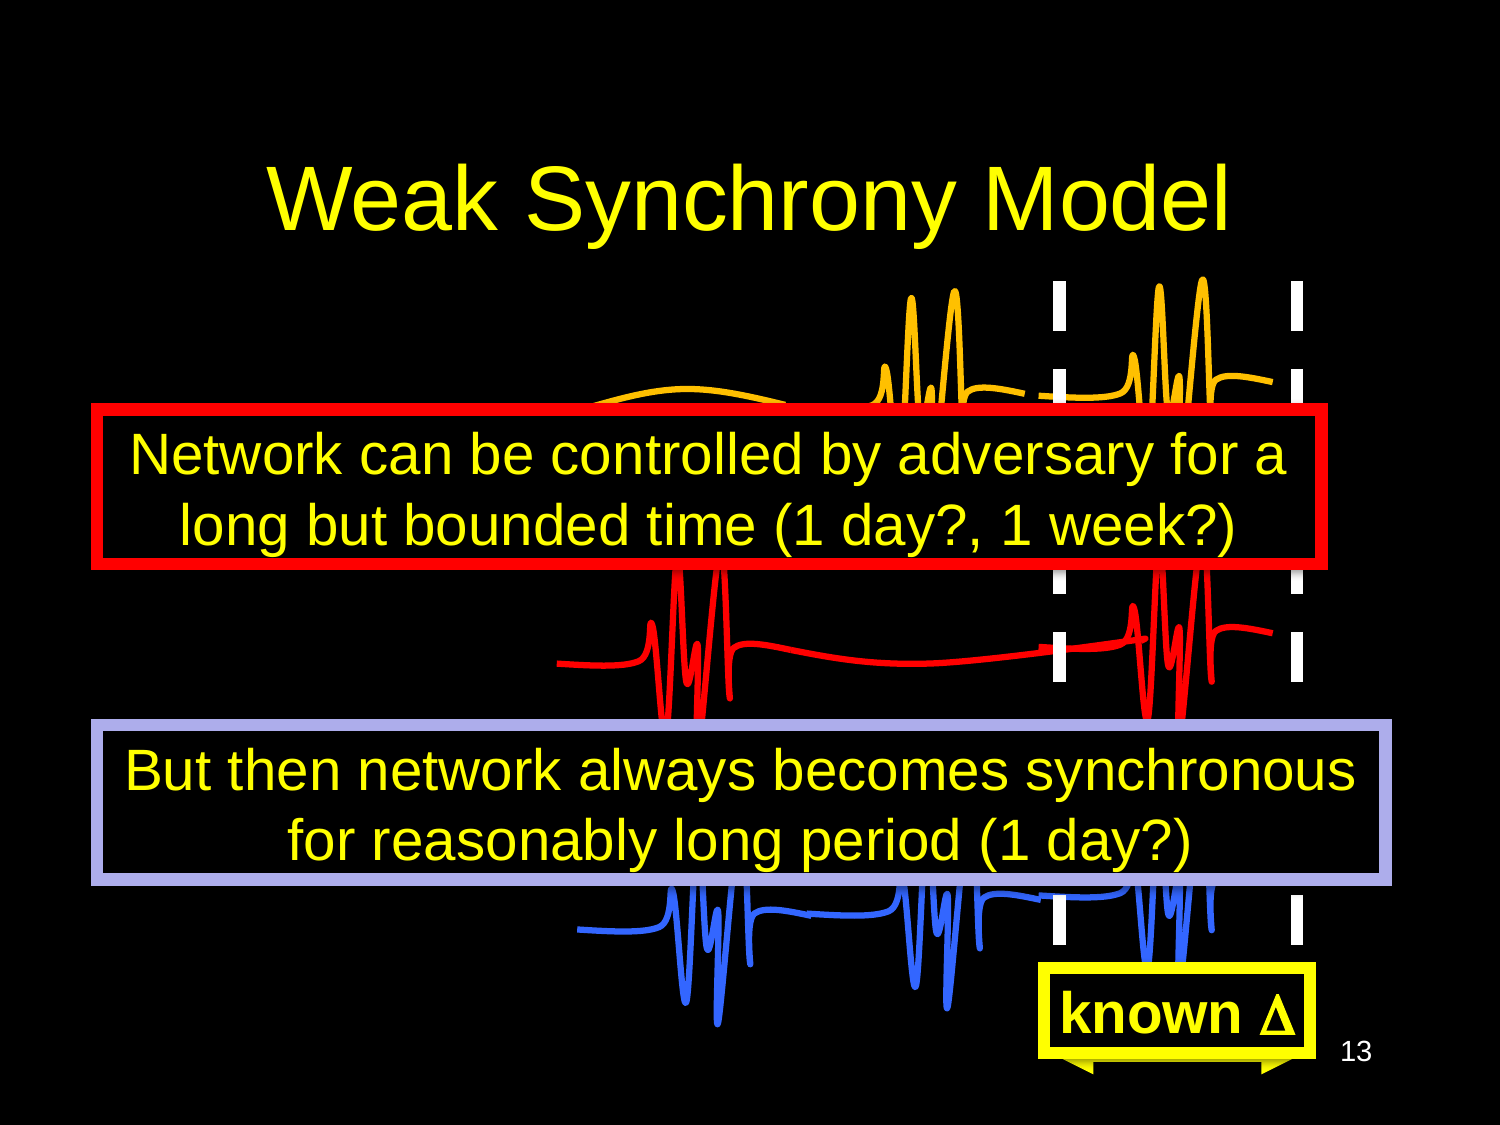

# Weak Synchrony Model

Network can be controlled by adversary for a long but bounded time (1 day?, 1 week?)

But then network always becomes synchronous for reasonably long period (1 day?)

known Δ
13